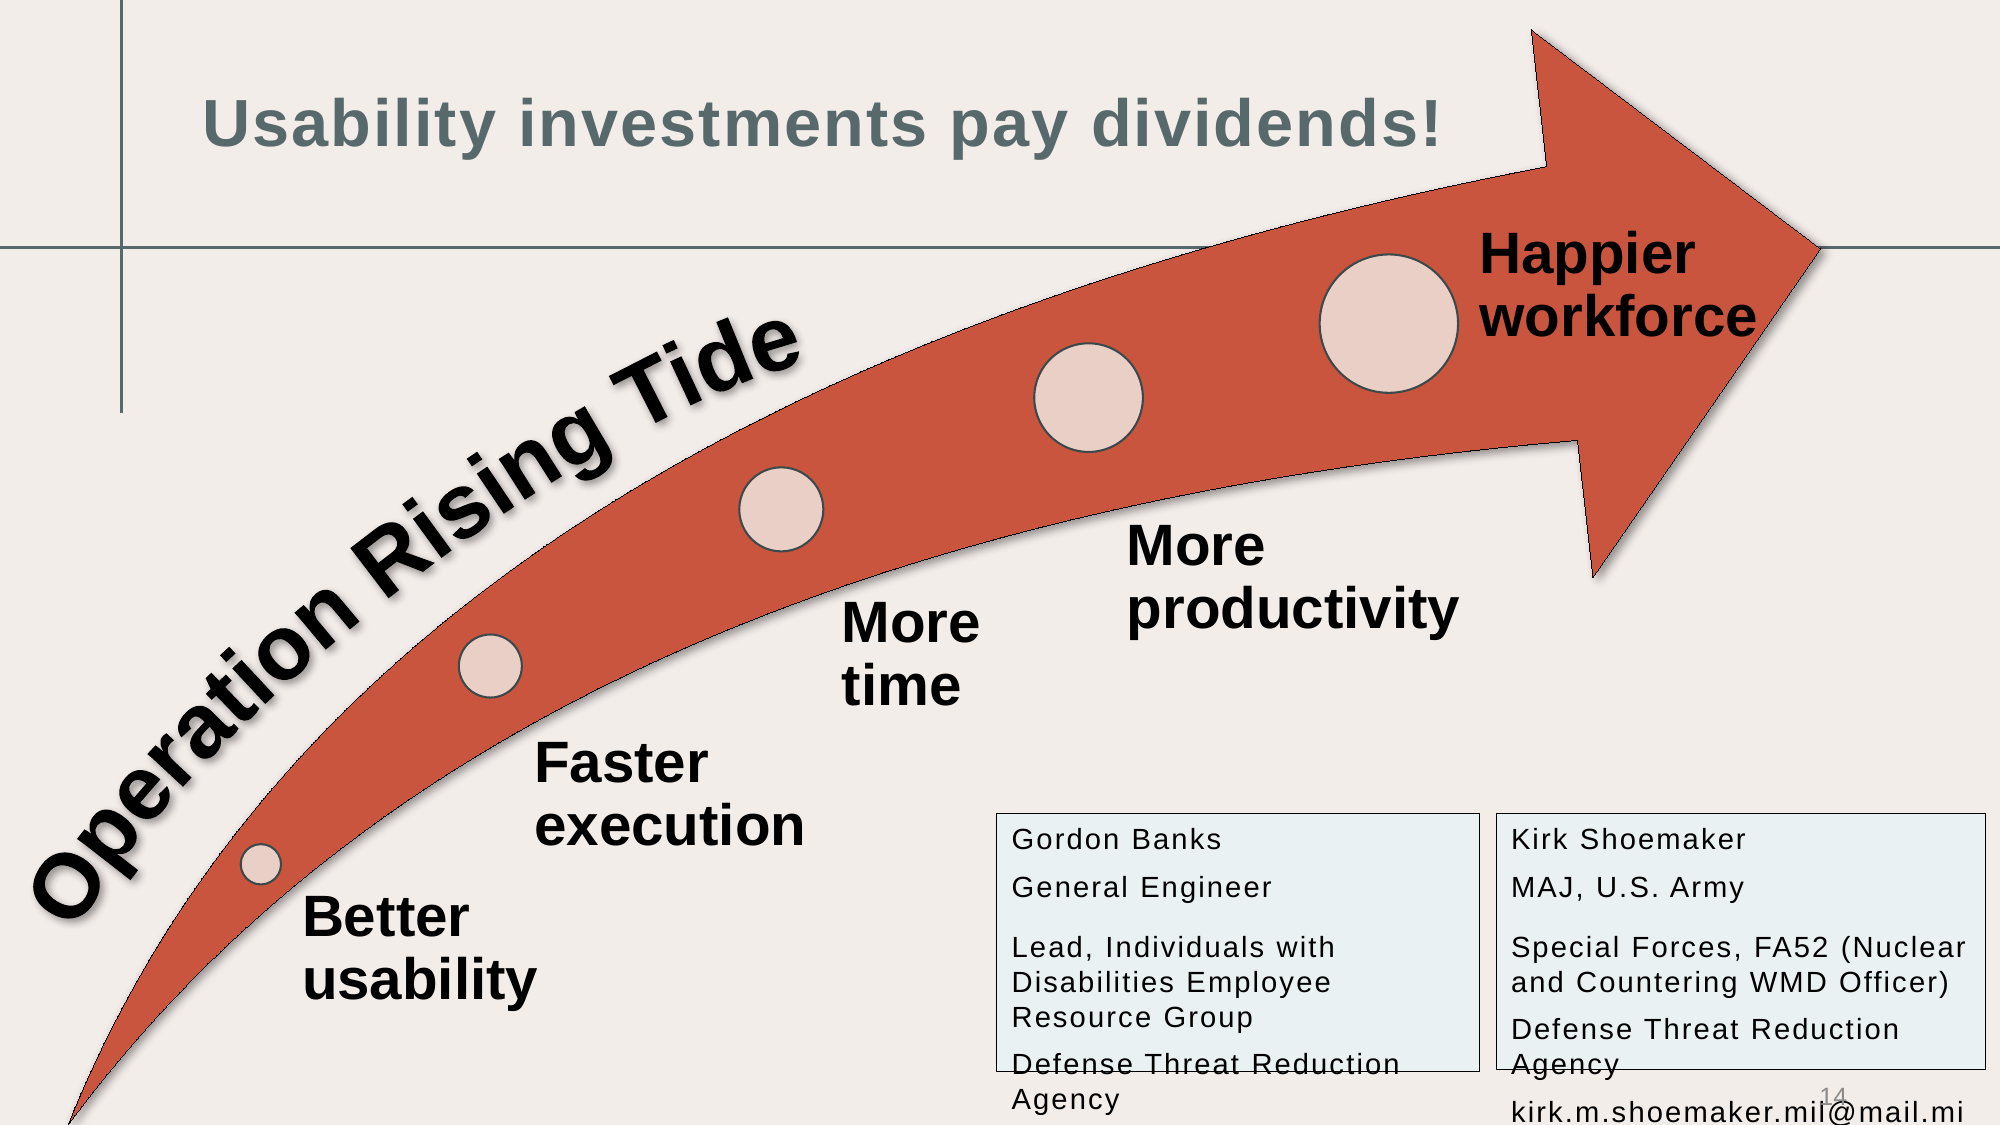

Better usability
Faster execution
More time
More productivity
Happier workforce
# Usability investments pay dividends!
Operation Rising Tide
Gordon Banks
General Engineer
Lead, Individuals with Disabilities Employee Resource Group
Defense Threat Reduction Agency
gordon.banks9.civ@mail.mil
Kirk Shoemaker
MAJ, U.S. Army
Special Forces, FA52 (Nuclear and Countering WMD Officer)
Defense Threat Reduction Agency
kirk.m.shoemaker.mil@mail.mil
14